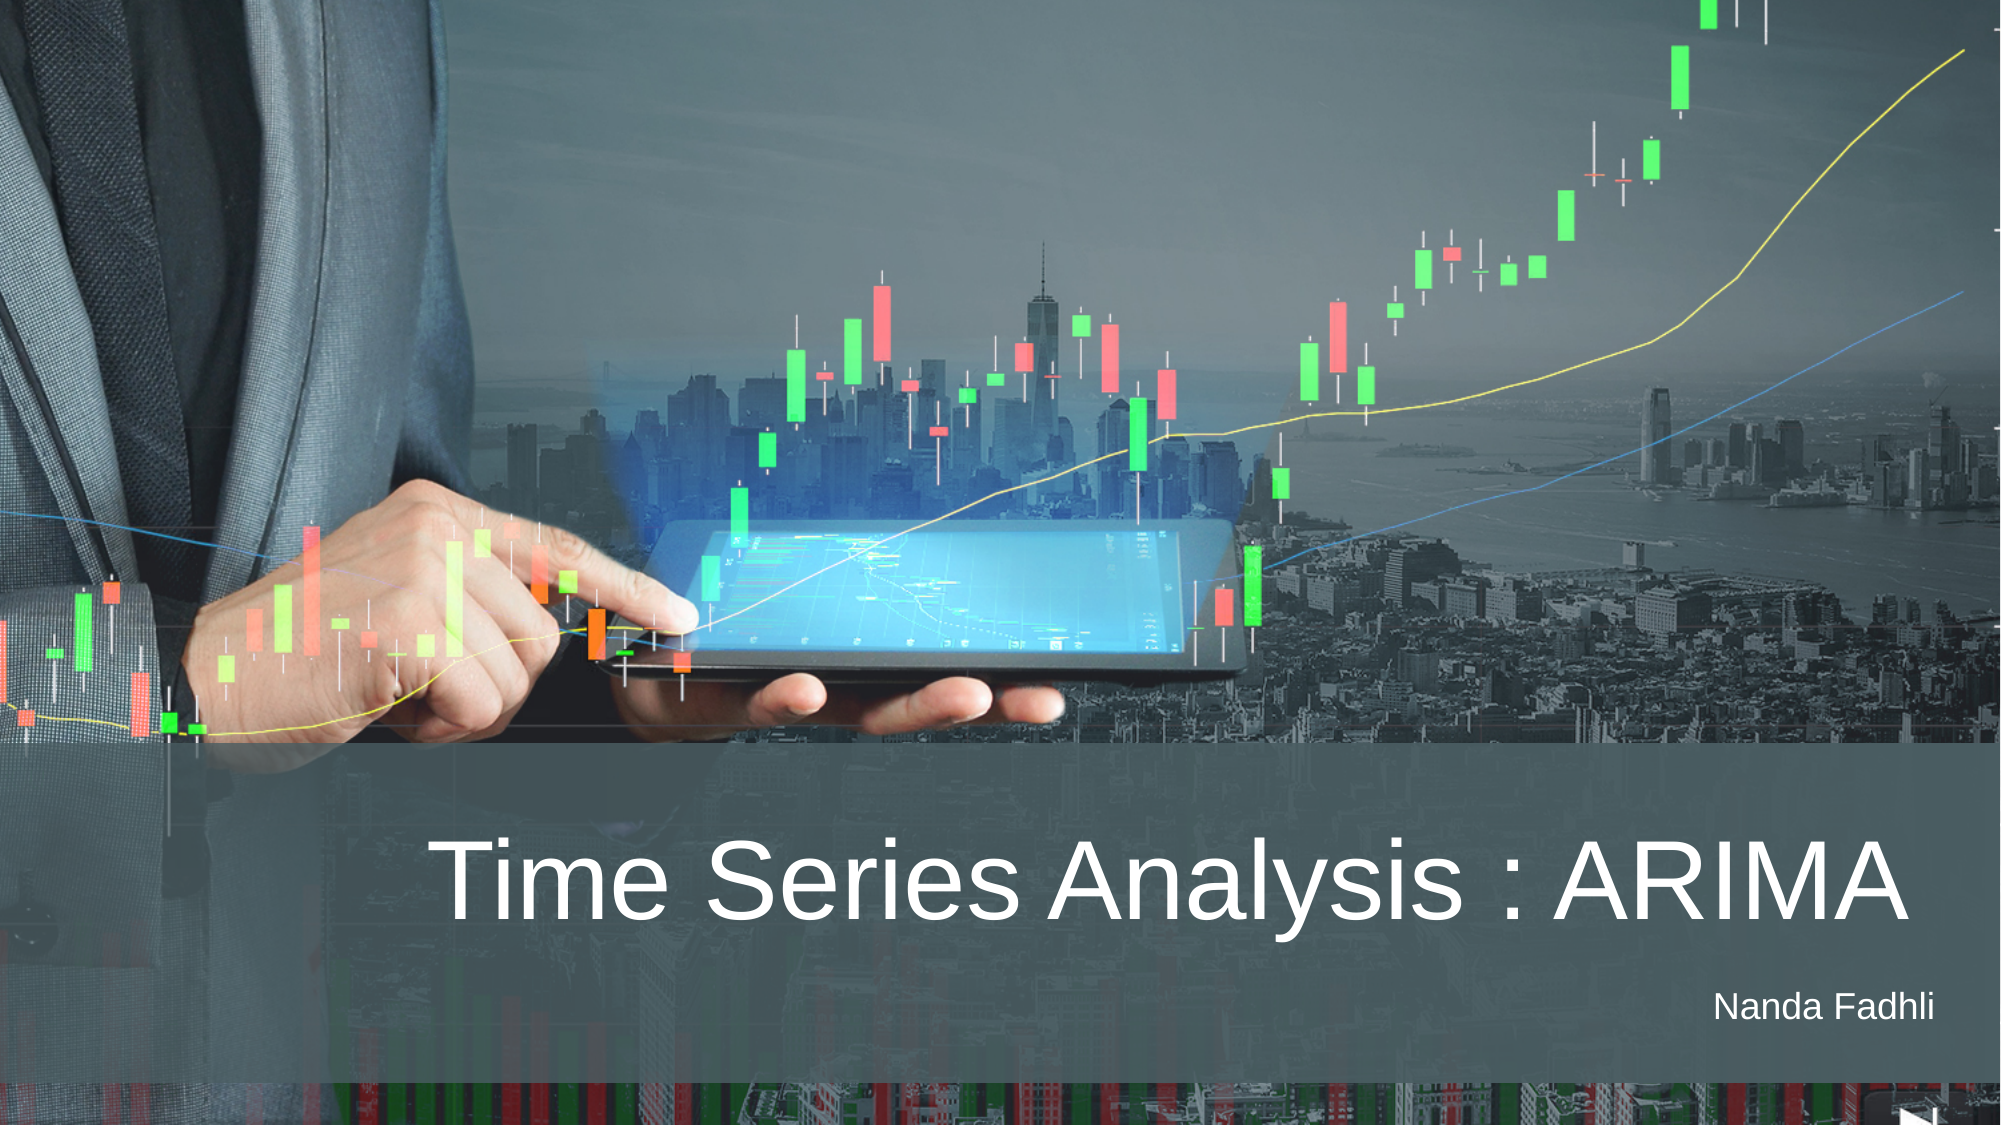

Time Series Analysis : ARIMA
Nanda Fadhli